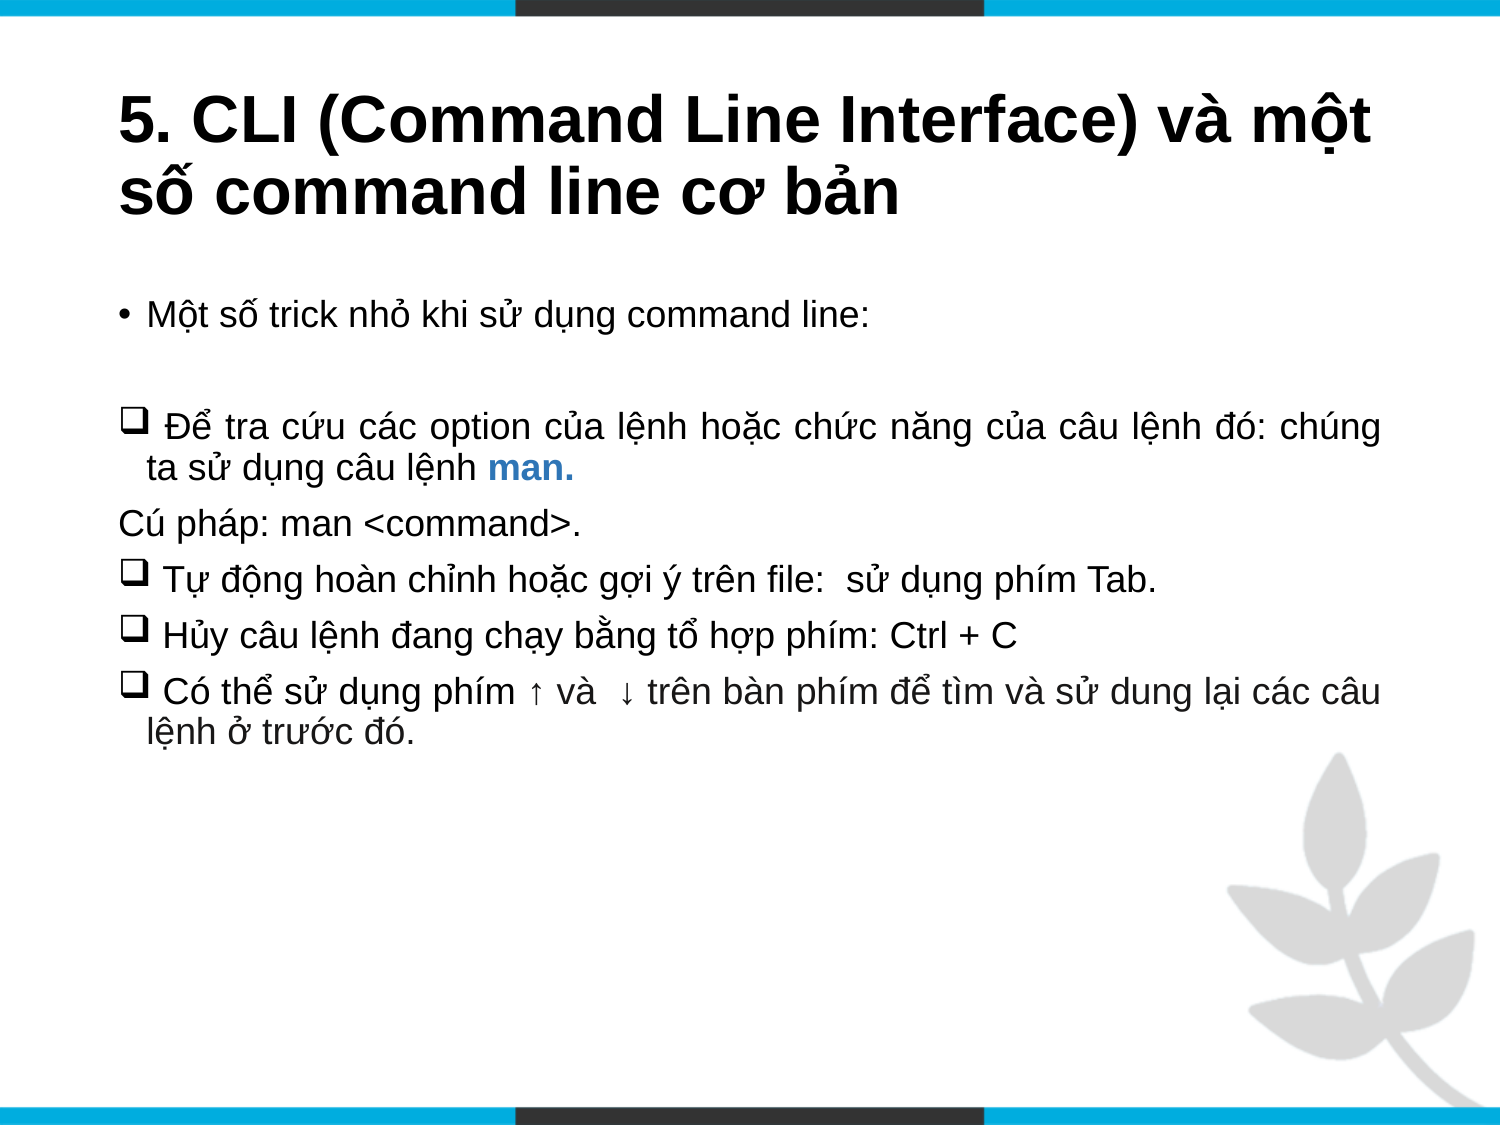

# 5. CLI (Command Line Interface) và một số command line cơ bản
Một số trick nhỏ khi sử dụng command line:

 Để tra cứu các option của lệnh hoặc chức năng của câu lệnh đó: chúng ta sử dụng câu lệnh man.
Cú pháp: man <command>.
 Tự động hoàn chỉnh hoặc gợi ý trên file:  sử dụng phím Tab.
 Hủy câu lệnh đang chạy bằng tổ hợp phím: Ctrl + C
 Có thể sử dụng phím ↑ và  ↓ trên bàn phím để tìm và sử dung lại các câu lệnh ở trước đó.